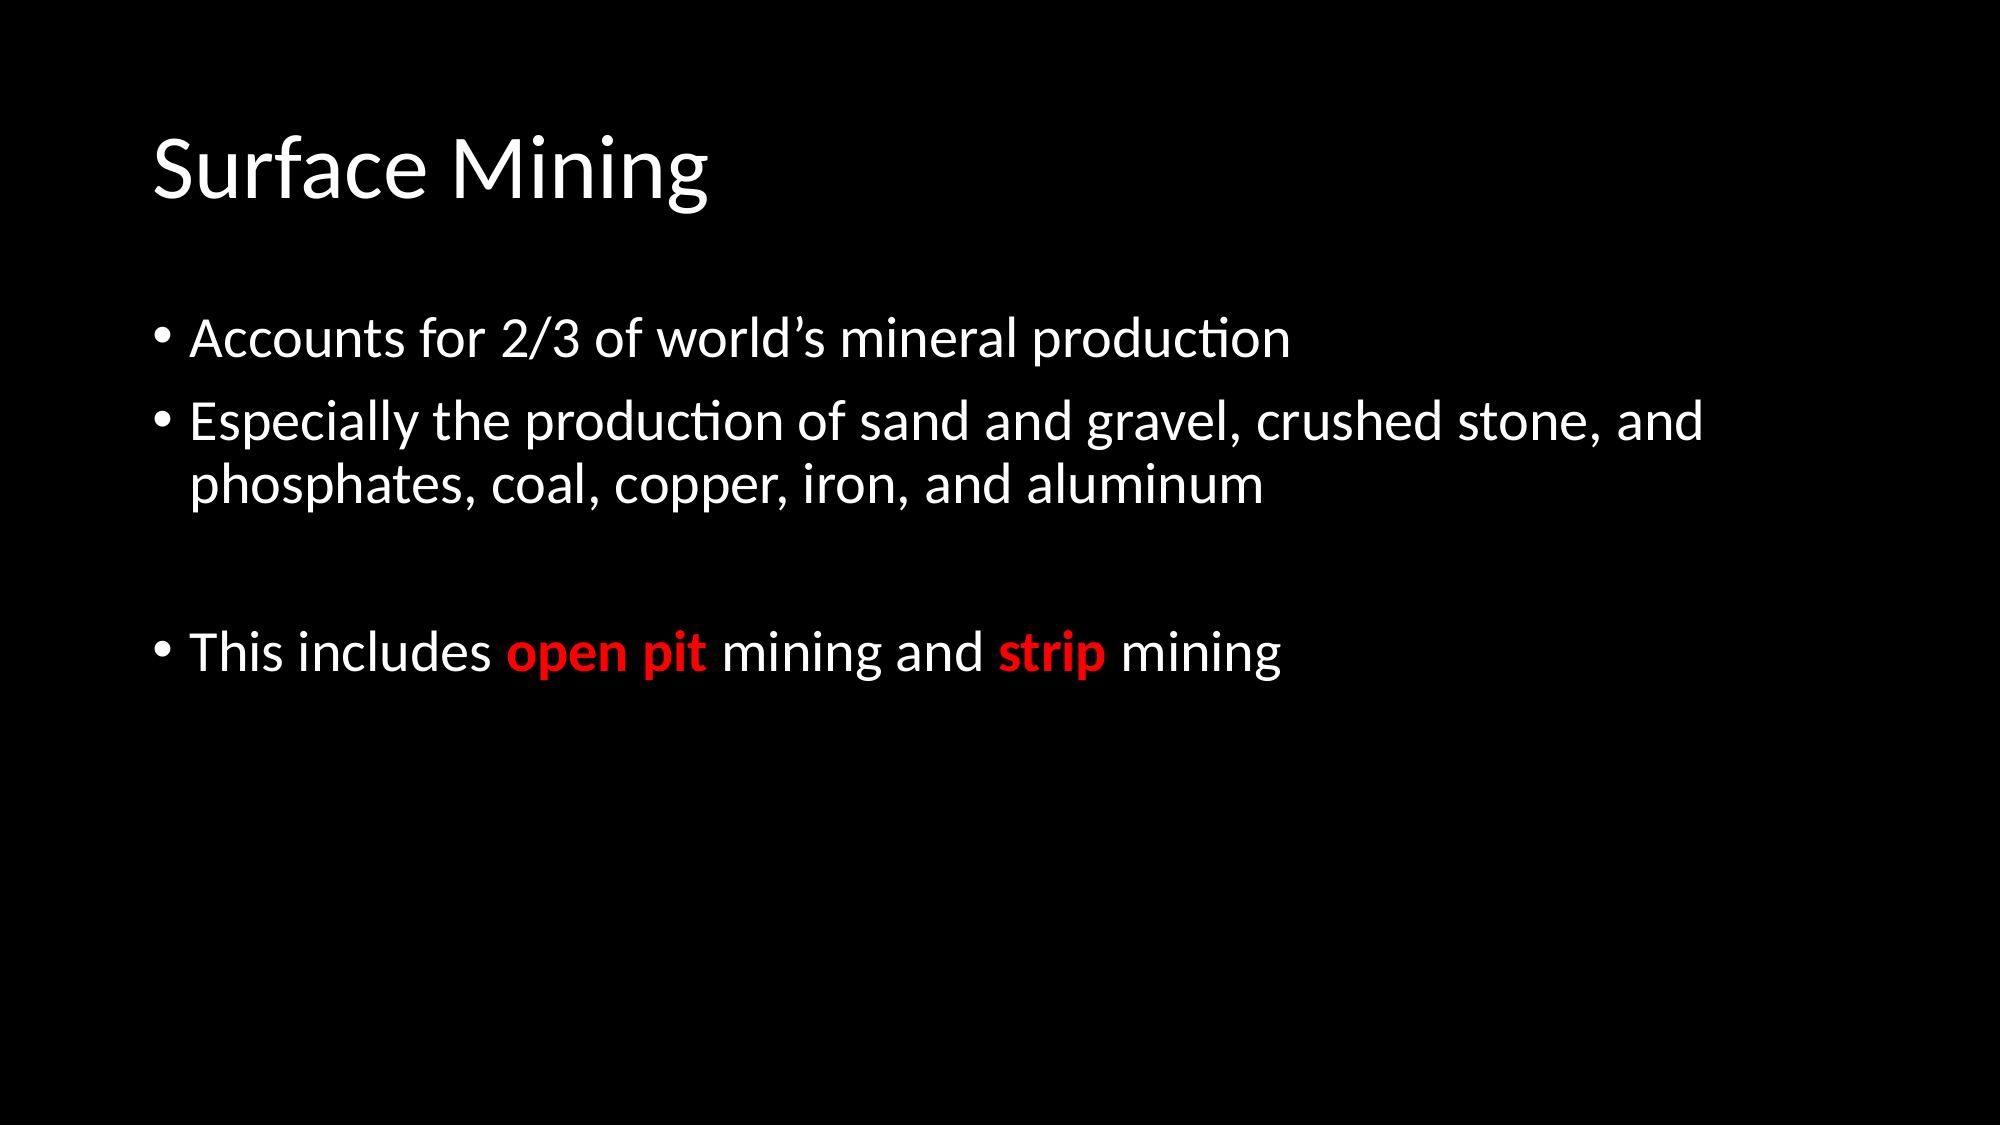

# Surface Mining
Accounts for 2/3 of world’s mineral production
Especially the production of sand and gravel, crushed stone, and phosphates, coal, copper, iron, and aluminum

This includes open pit mining and strip mining